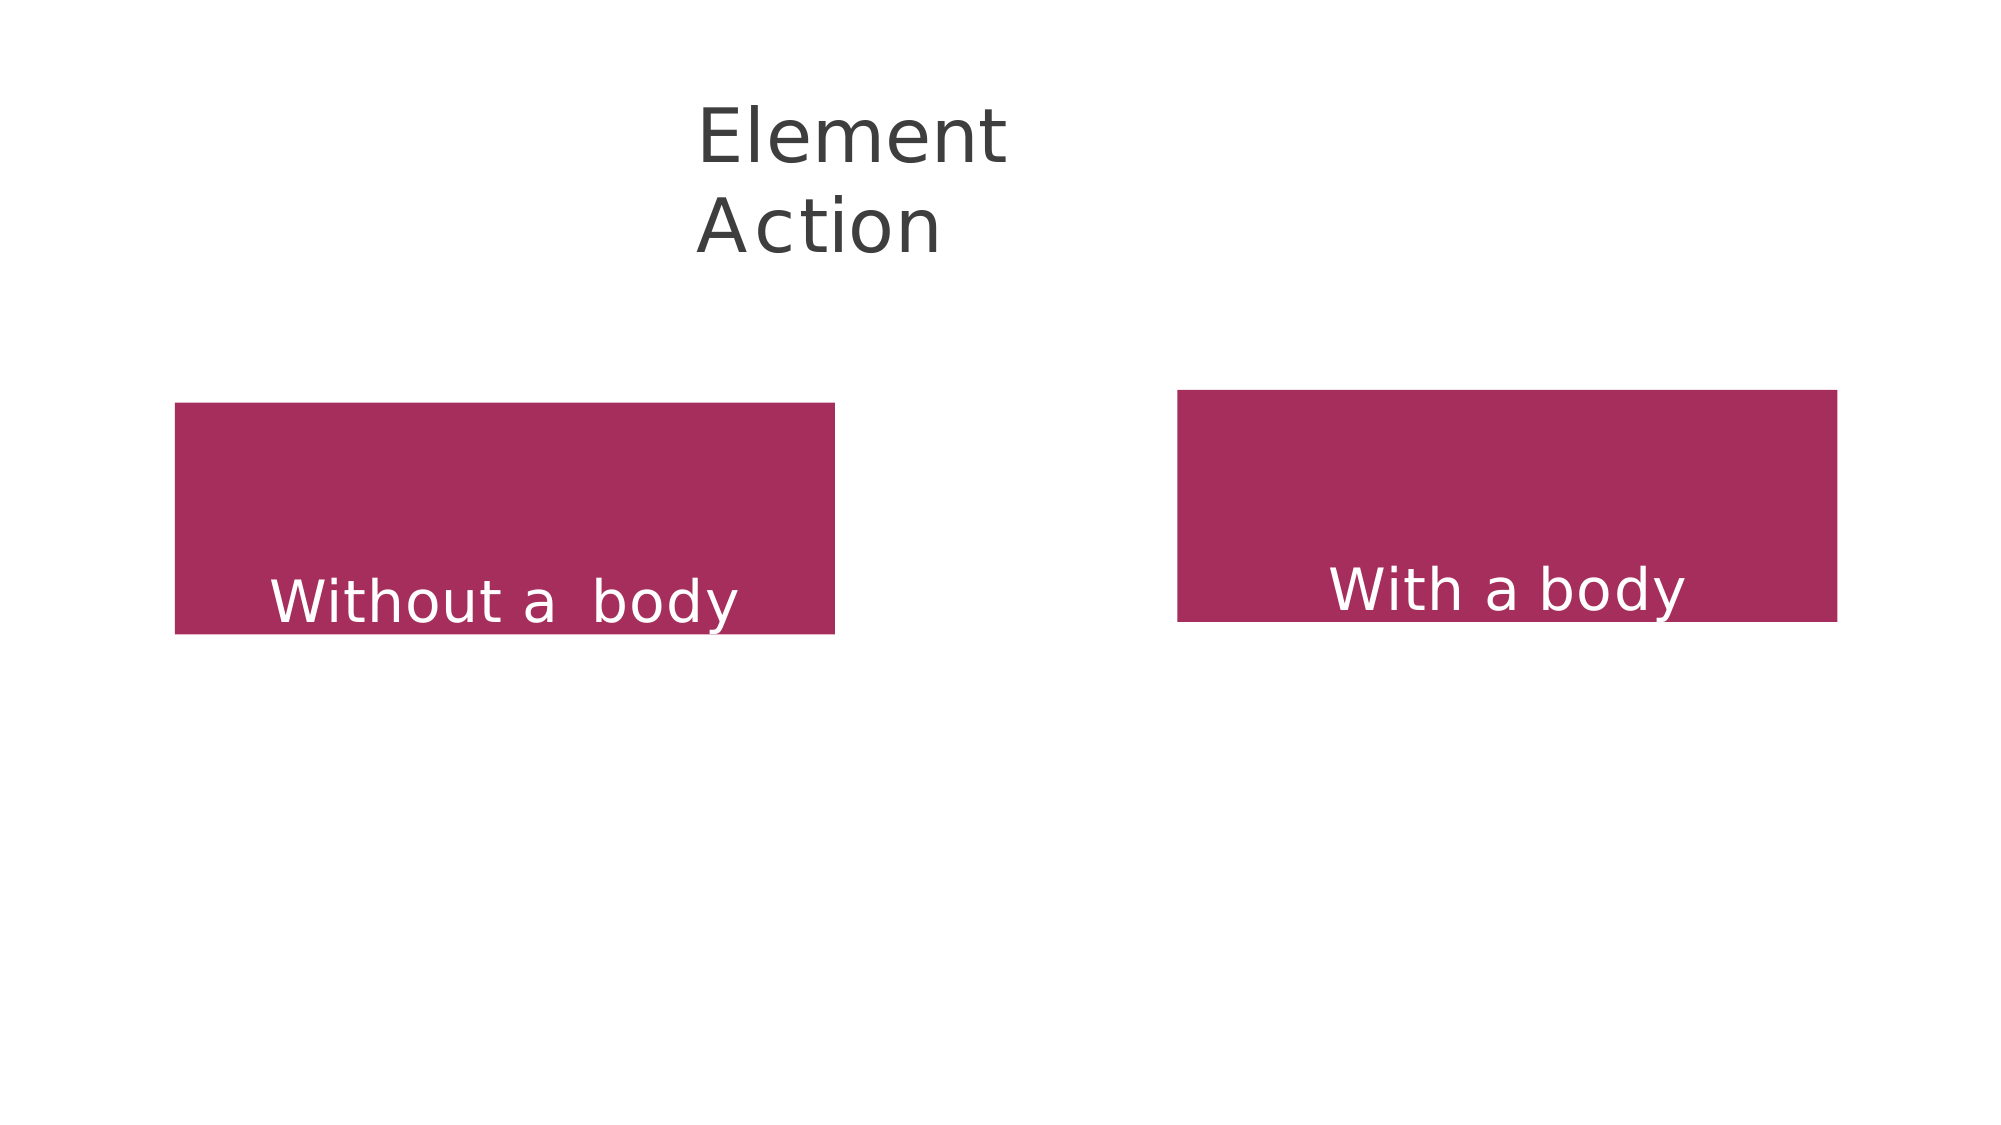

# Element	Action

With a body

Without a	body
61